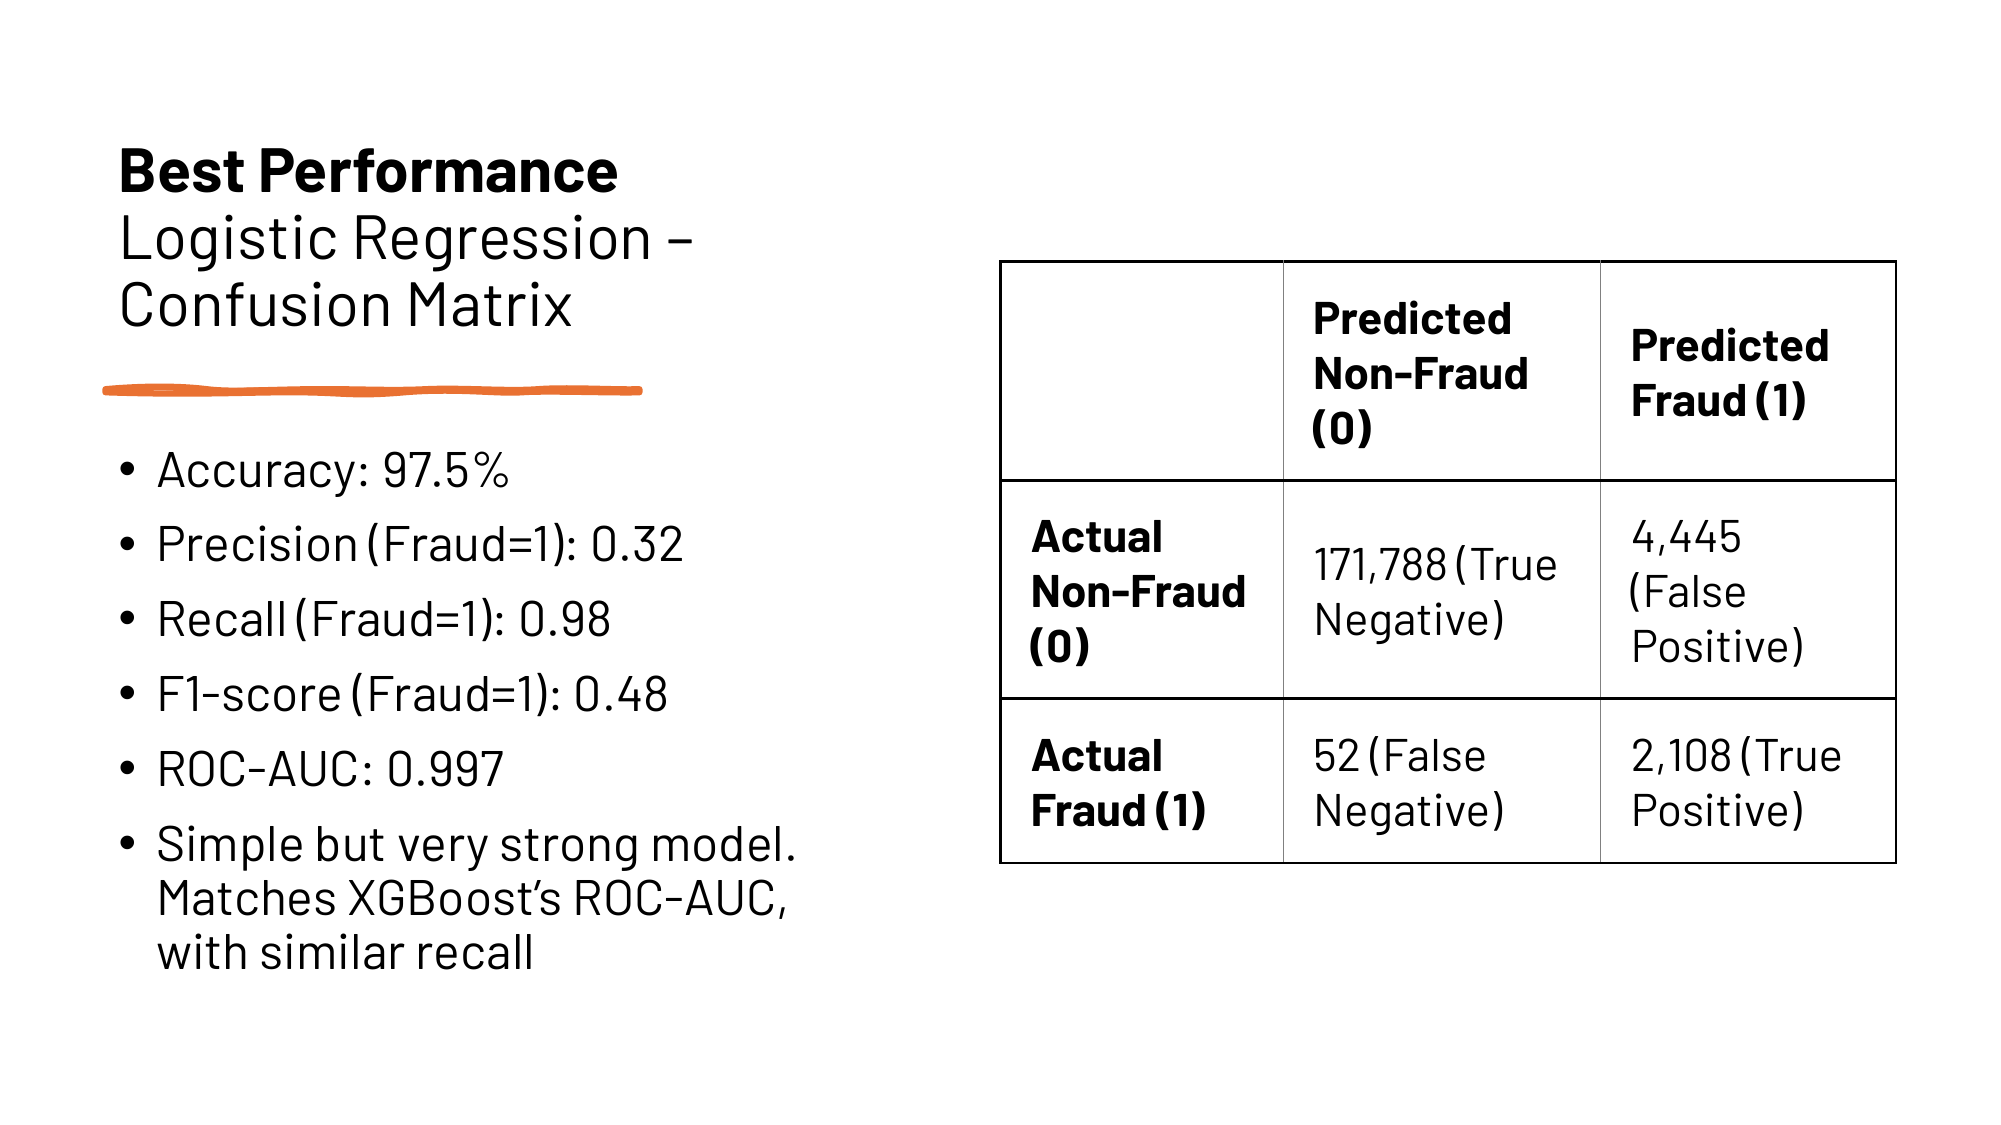

# Best Performance Logistic Regression – Confusion Matrix
|  | Predicted Non-Fraud (0) | Predicted Fraud (1) |
| --- | --- | --- |
| Actual Non-Fraud (0) | 171,788 (True Negative) | 4,445 (False Positive) |
| Actual Fraud (1) | 52 (False Negative) | 2,108 (True Positive) |

Accuracy: 97.5%
Precision (Fraud=1): 0.32
Recall (Fraud=1): 0.98
F1-score (Fraud=1): 0.48
ROC-AUC: 0.997
Simple but very strong model. Matches XGBoost’s ROC-AUC, with similar recall

35